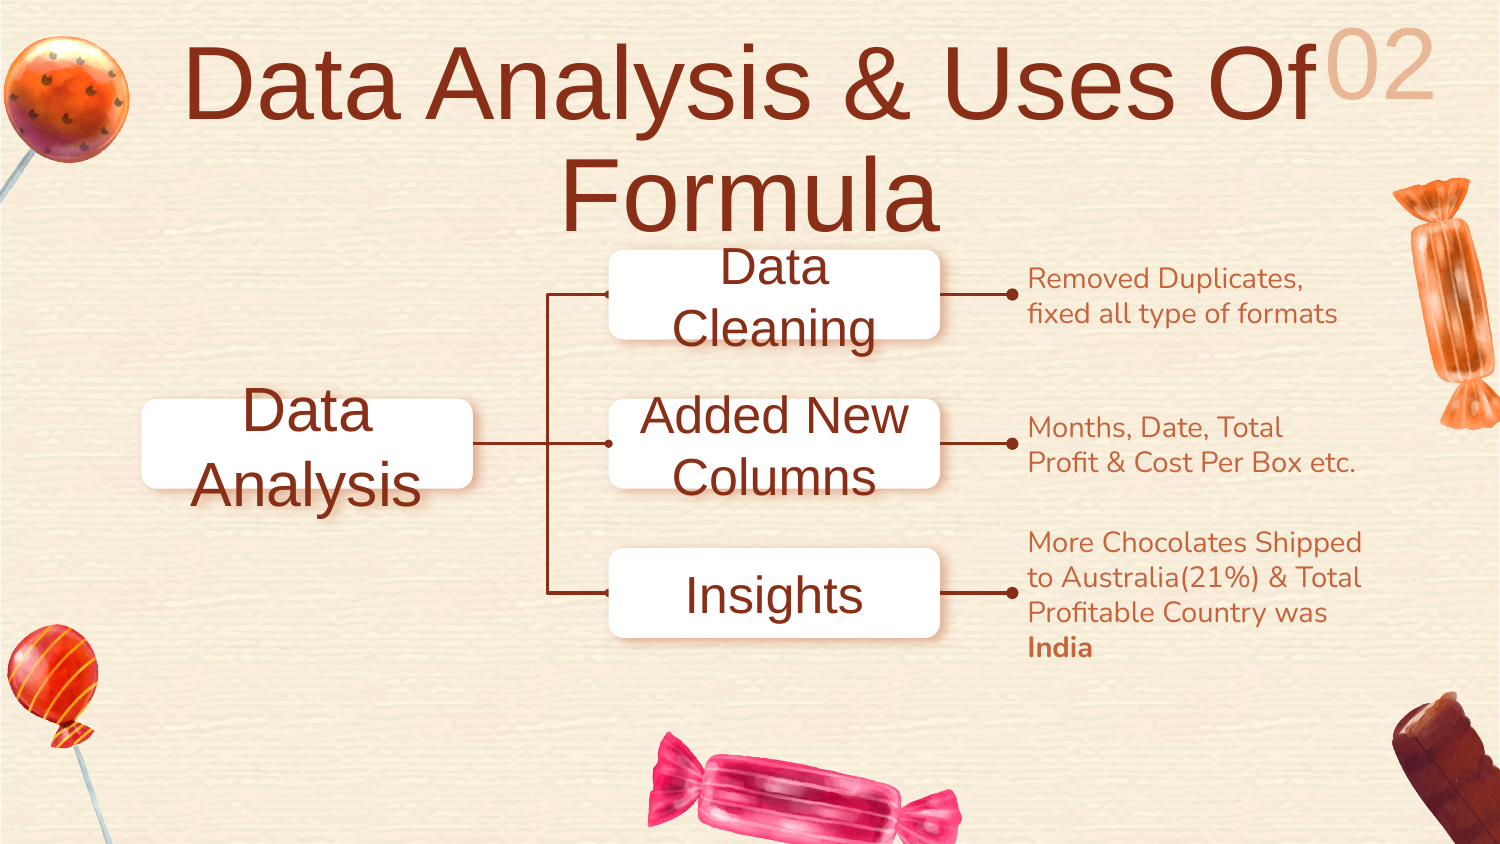

02
# Data Analysis & Uses Of Formula

Removed Duplicates, fixed all type of formats
Data Cleaning
Months, Date, Total Profit & Cost Per Box etc.
Added New Columns
Data Analysis
More Chocolates Shipped to Australia(21%) & Total Profitable Country was India
Insights